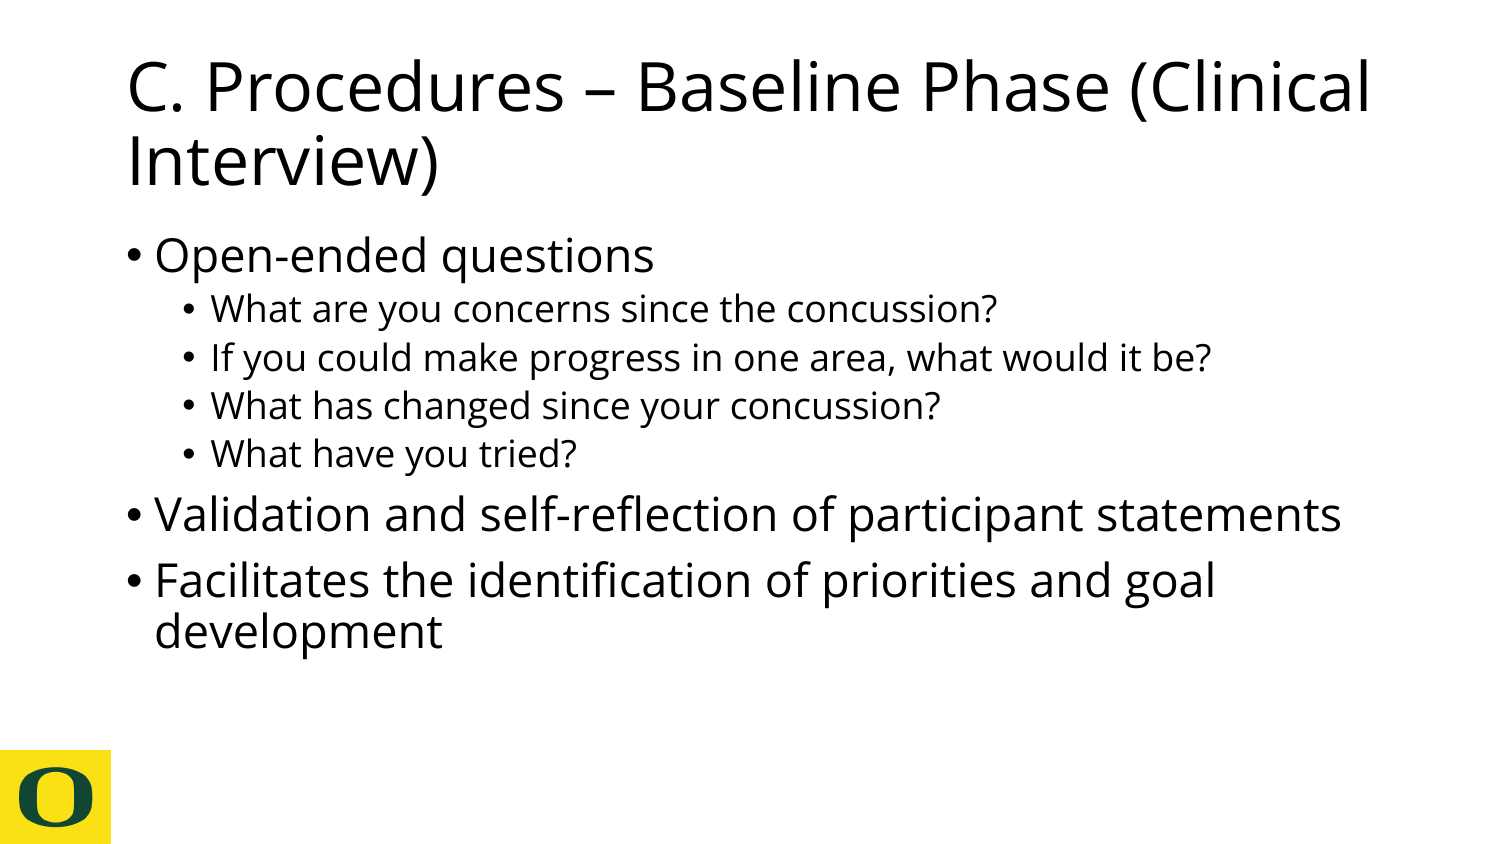

# C. Procedures – Baseline Phase (Clinical Interview)
Open-ended questions
What are you concerns since the concussion?
If you could make progress in one area, what would it be?
What has changed since your concussion?
What have you tried?
Validation and self-reflection of participant statements
Facilitates the identification of priorities and goal development